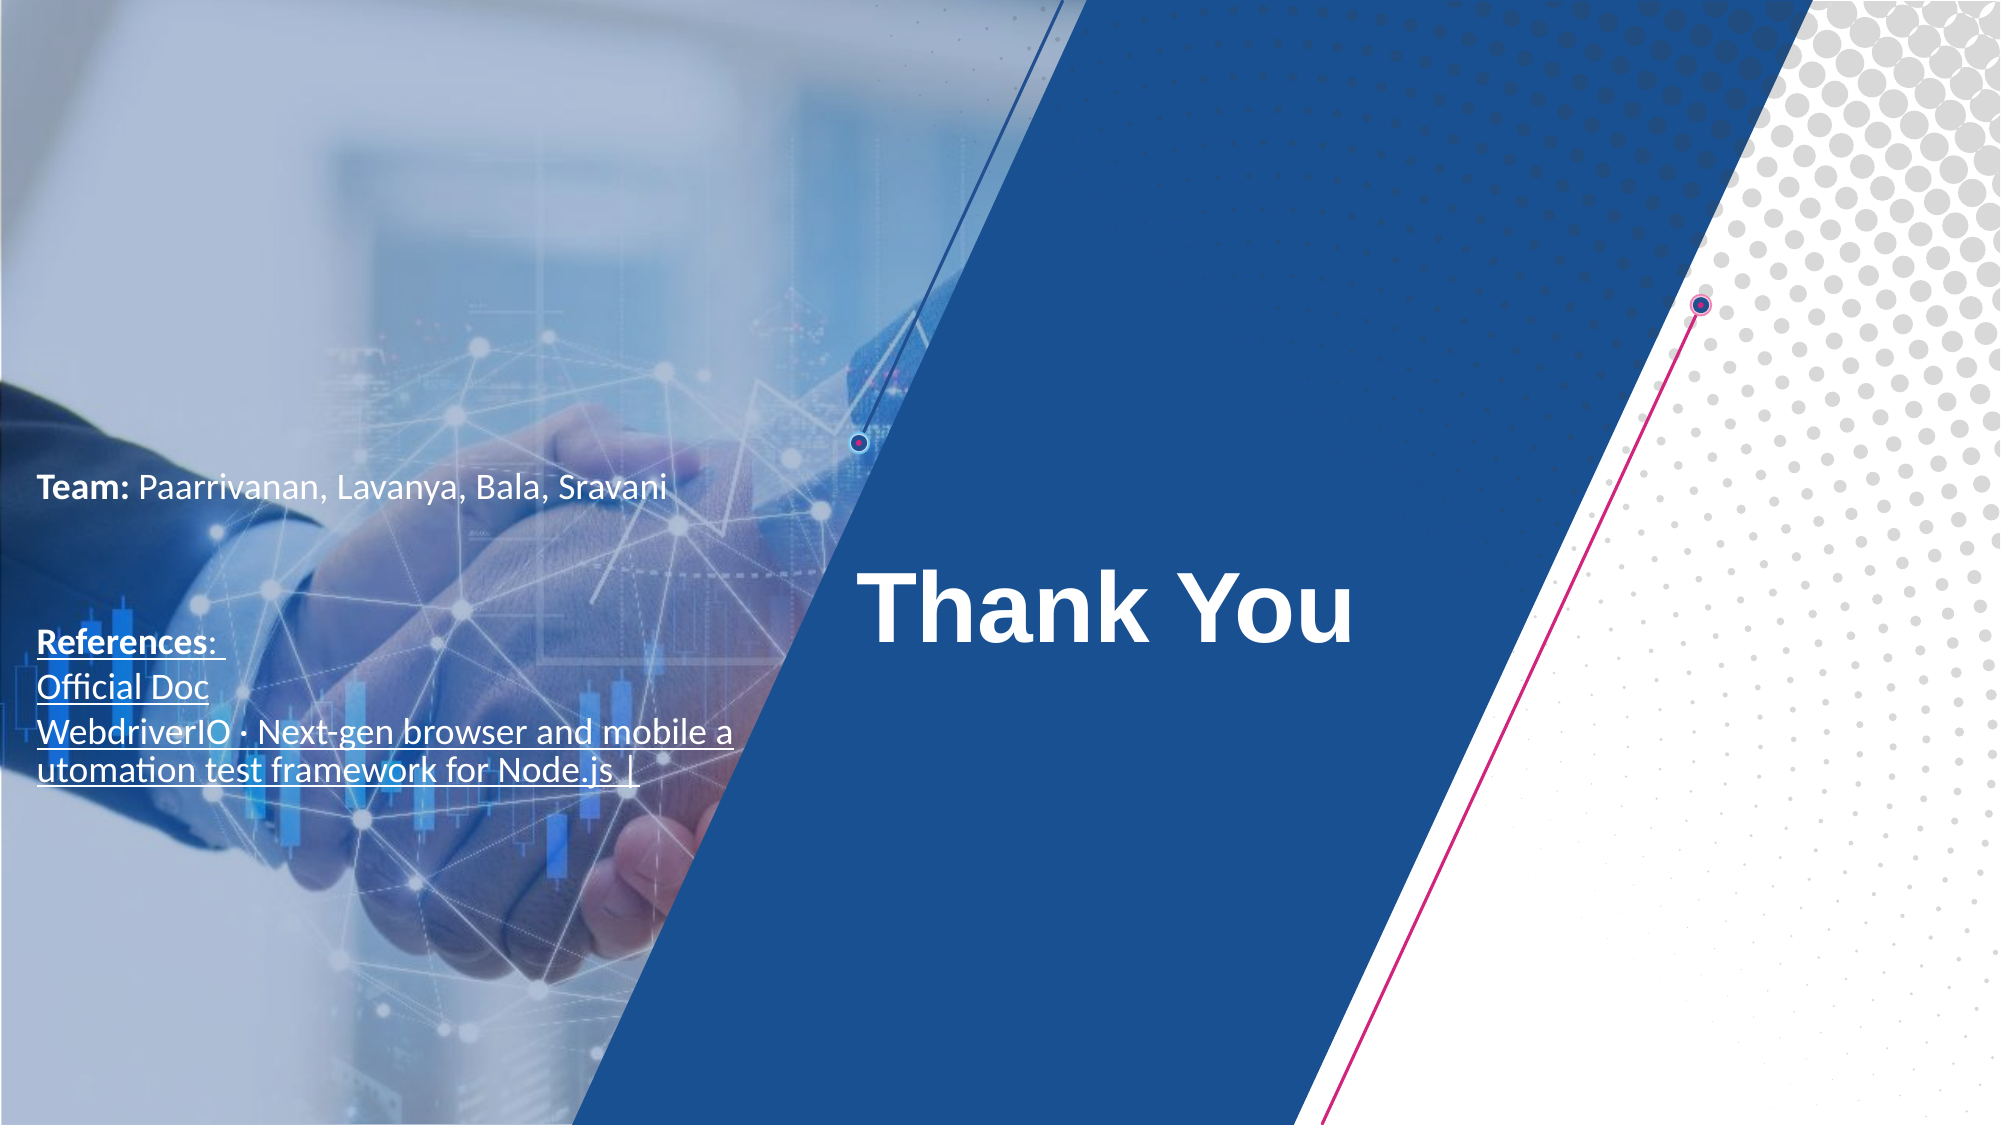

Team: Paarrivanan, Lavanya, Bala, Sravani
# Thank You
References:
Official Doc
WebdriverIO · Next-gen browser and mobile automation test framework for Node.js |